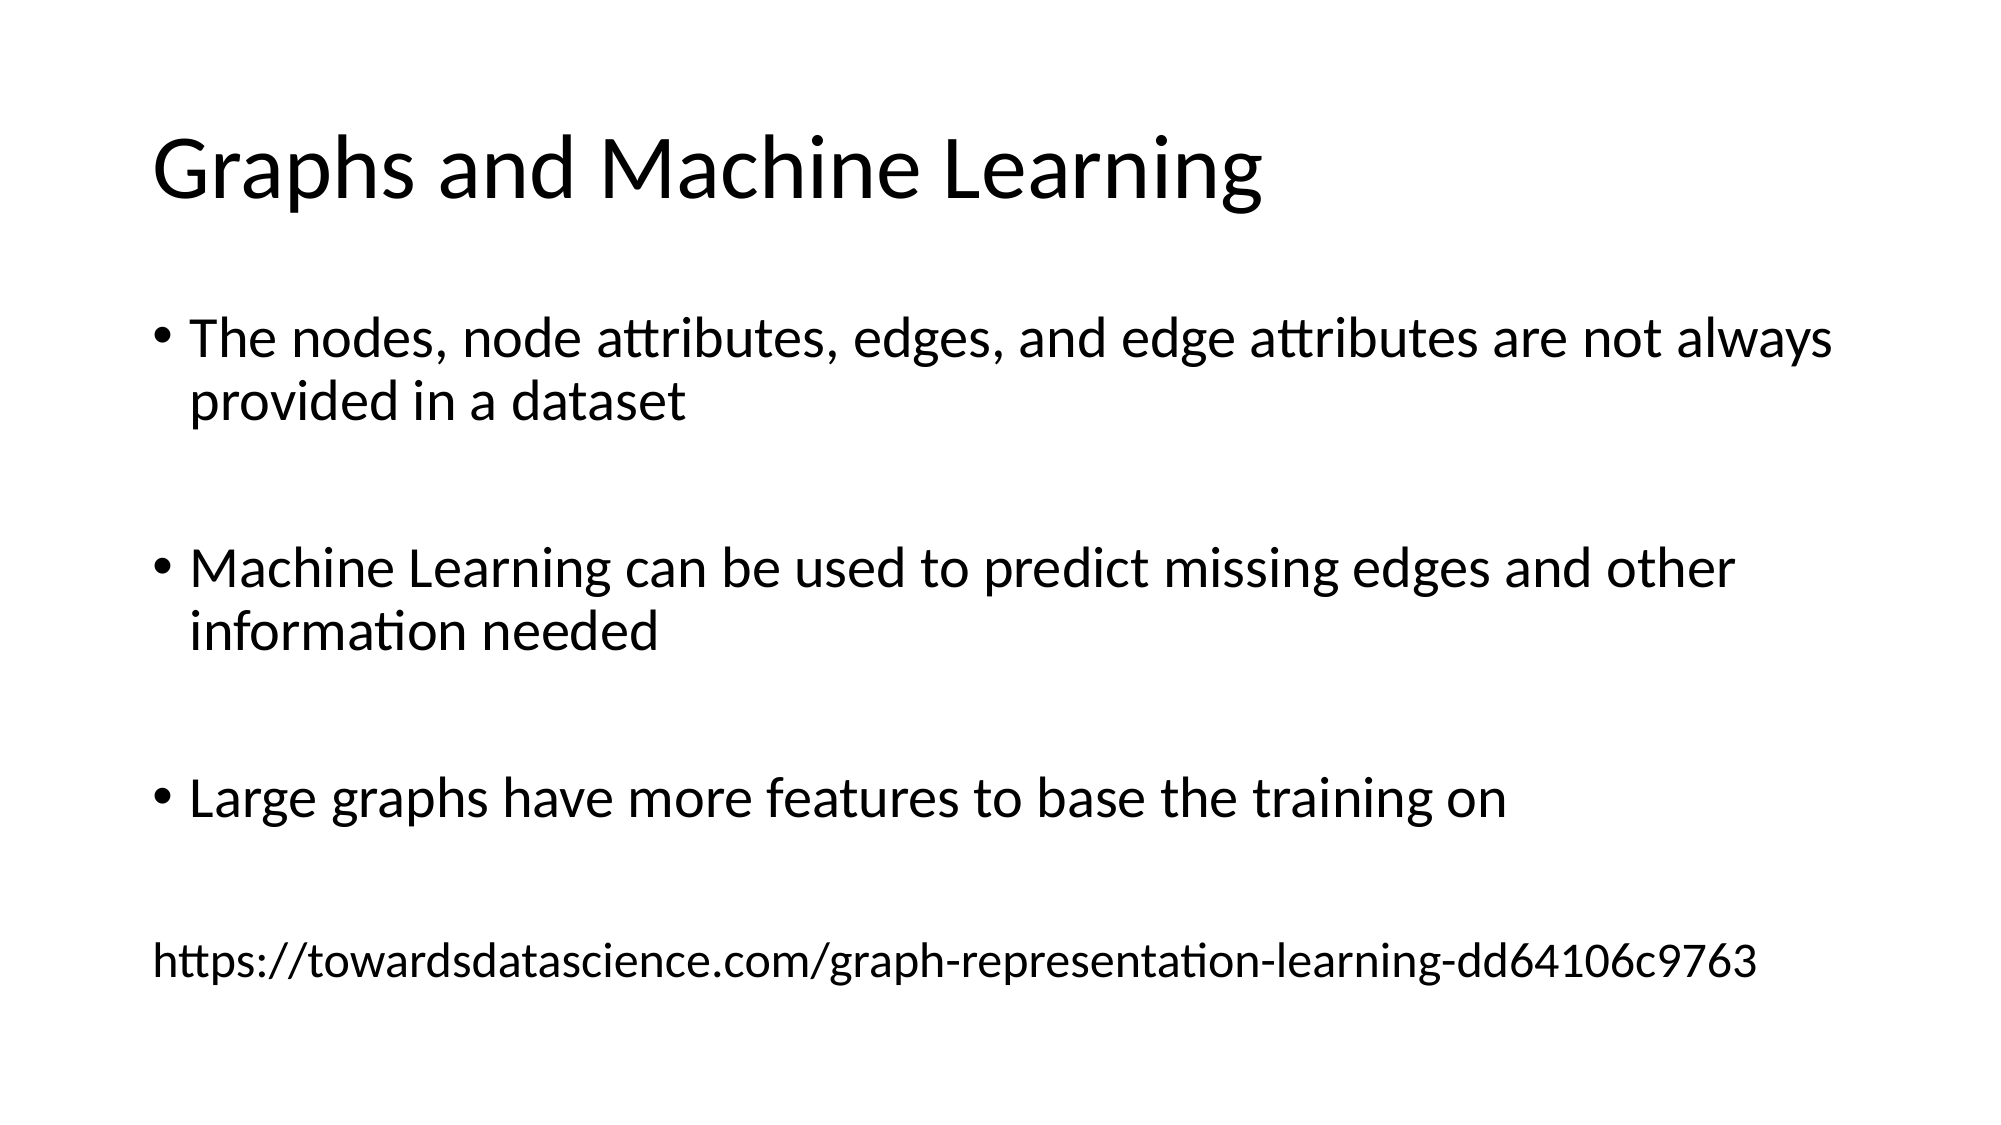

# Graphs and Machine Learning
The nodes, node attributes, edges, and edge attributes are not always provided in a dataset

Machine Learning can be used to predict missing edges and other information needed

Large graphs have more features to base the training on

https://towardsdatascience.com/graph-representation-learning-dd64106c9763